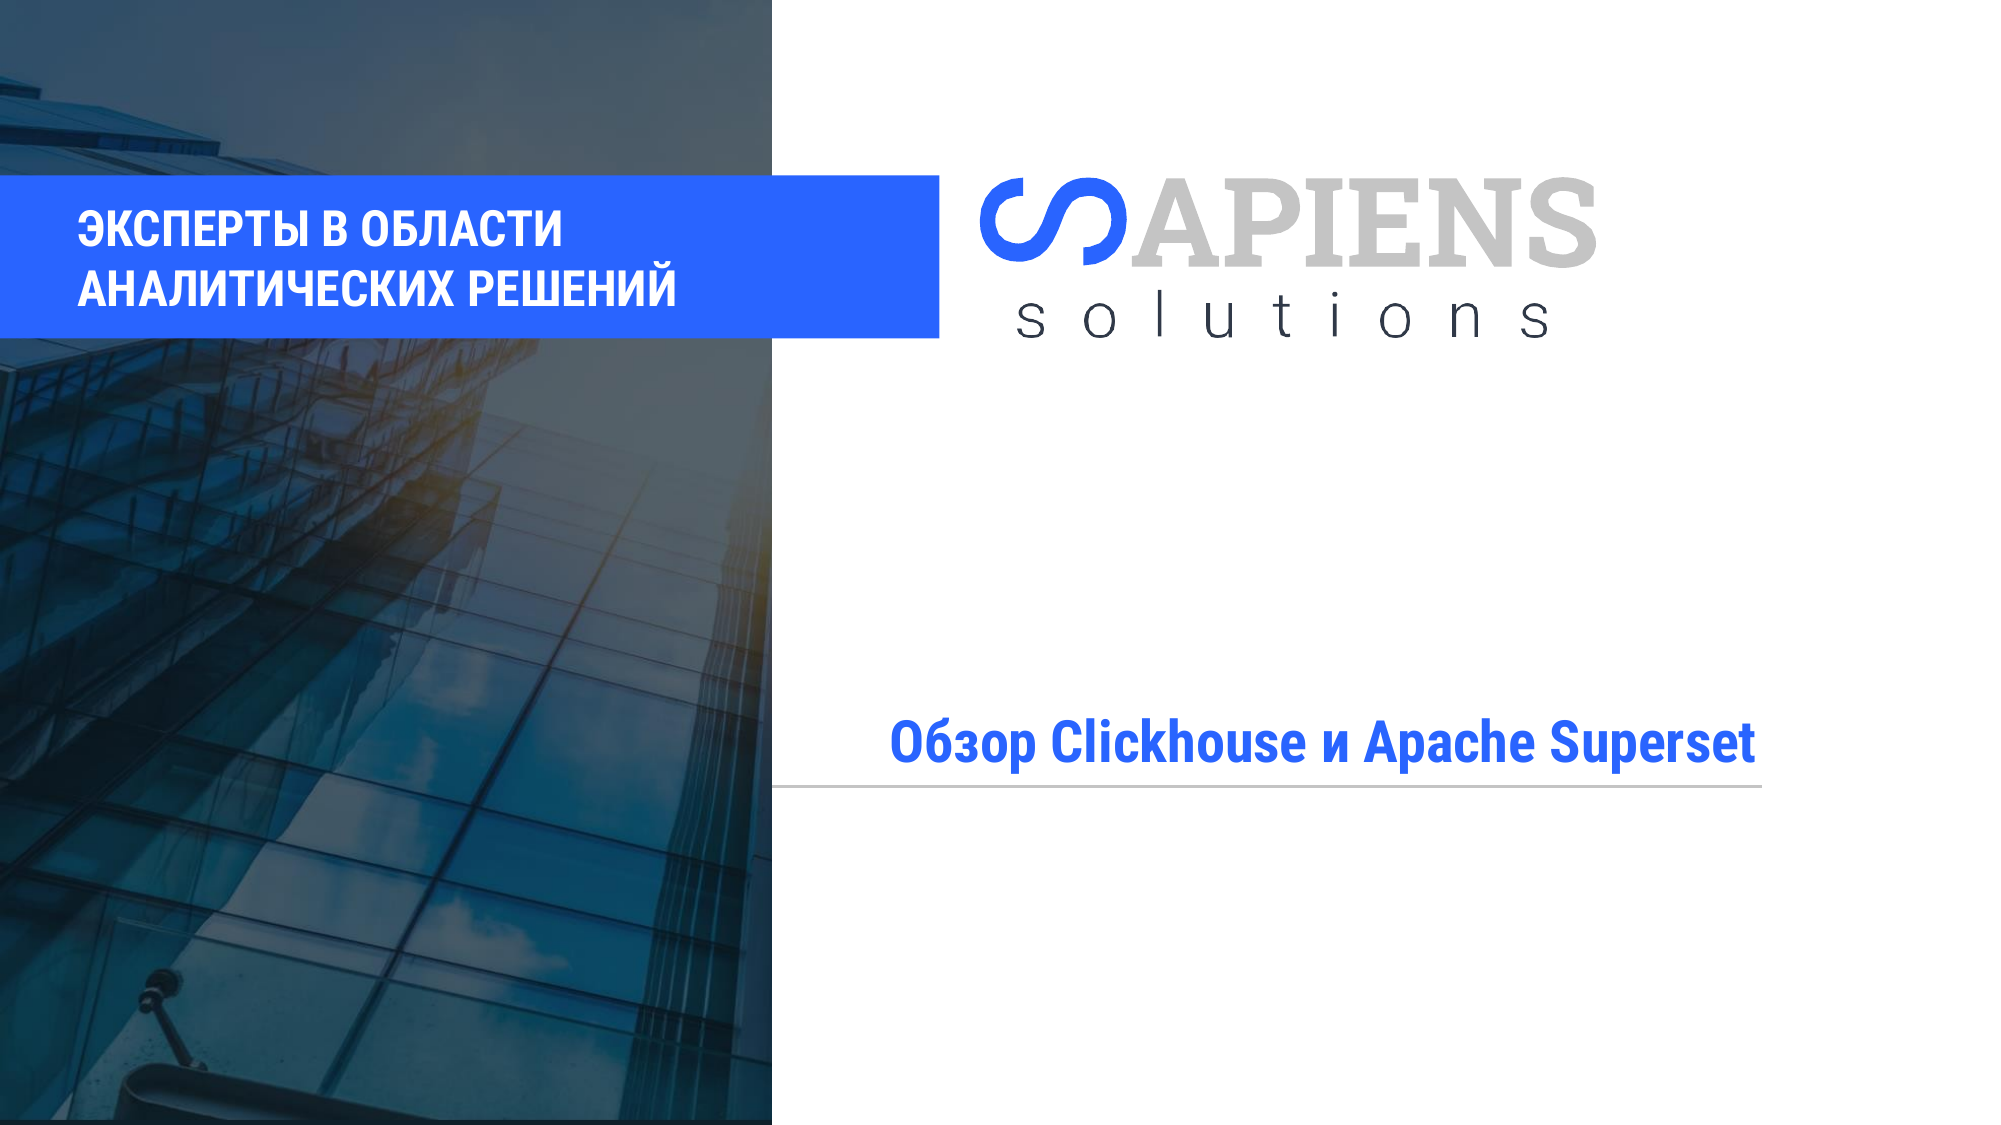

ЭКСПЕРТЫ В ОБЛАСТИ АНАЛИТИЧЕСКИХ РЕШЕНИЙ
Обзор Clickhouse и Apache Superset